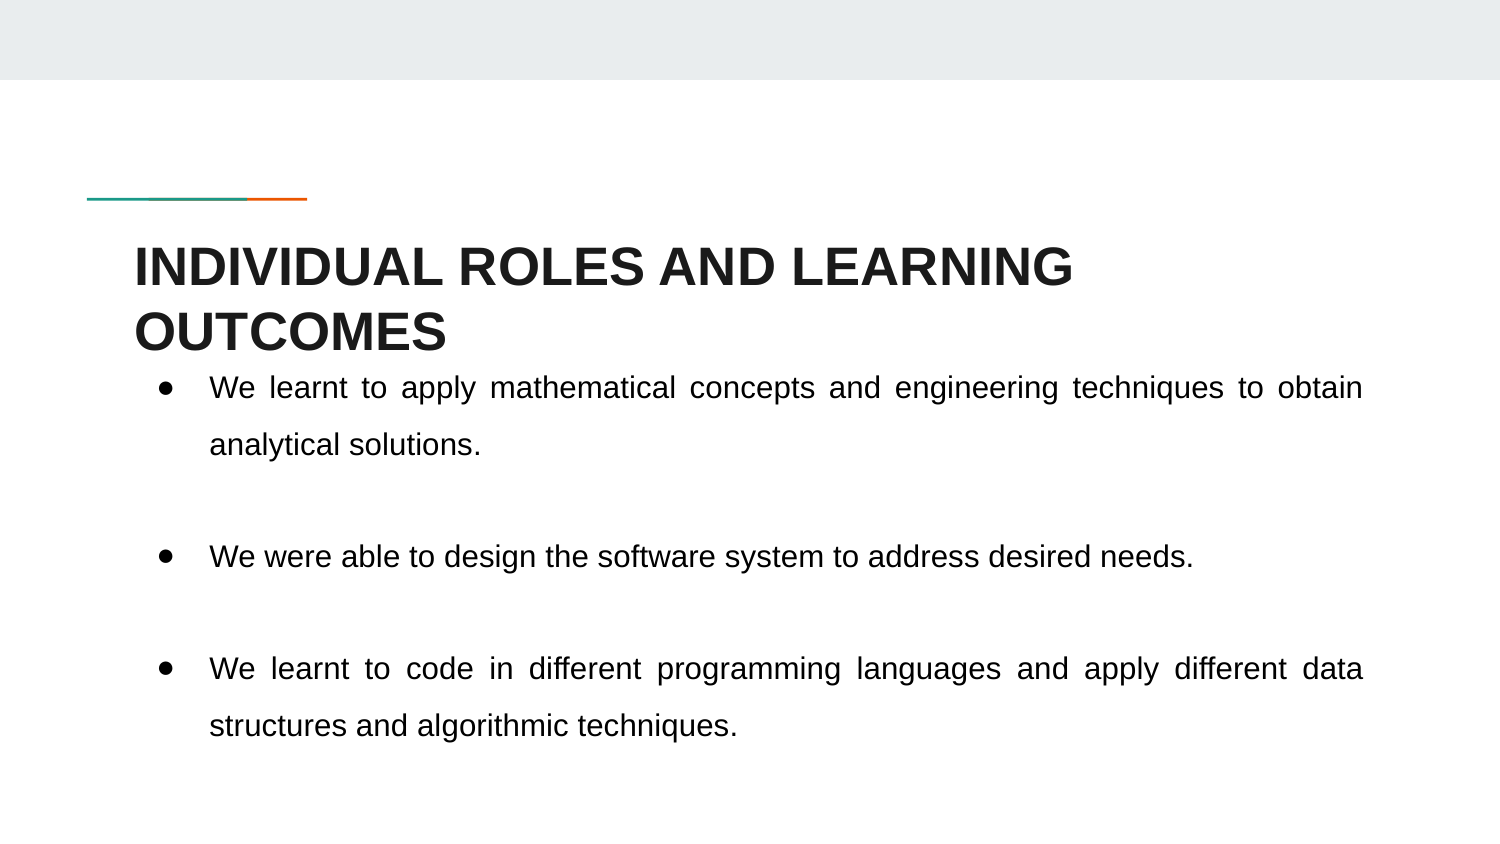

# INDIVIDUAL ROLES AND LEARNING OUTCOMES

We learnt to apply mathematical concepts and engineering techniques to obtain analytical solutions.

We were able to design the software system to address desired needs.

We learnt to code in different programming languages and apply different data structures and algorithmic techniques.